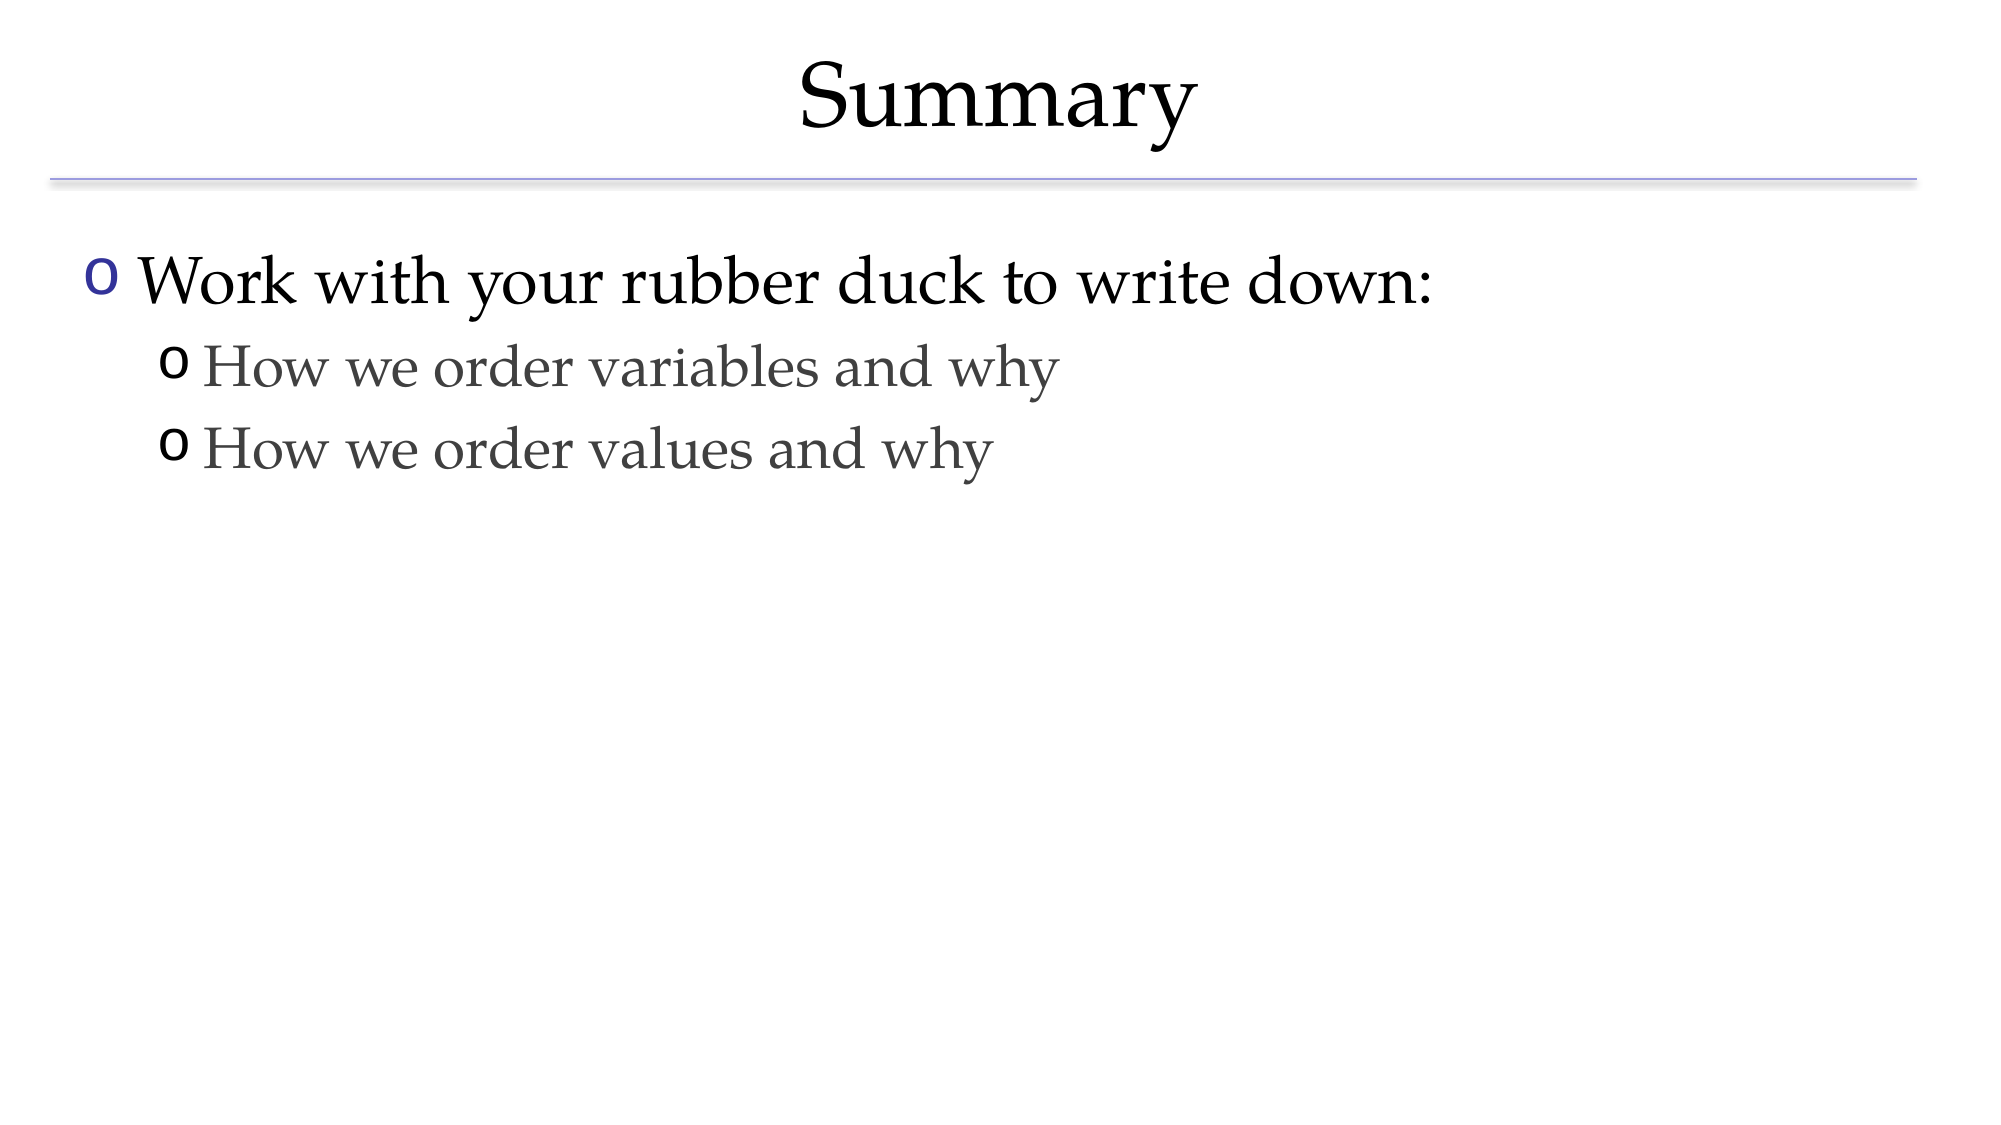

# Summary
Work with your rubber duck to write down:
How we order variables and why
How we order values and why